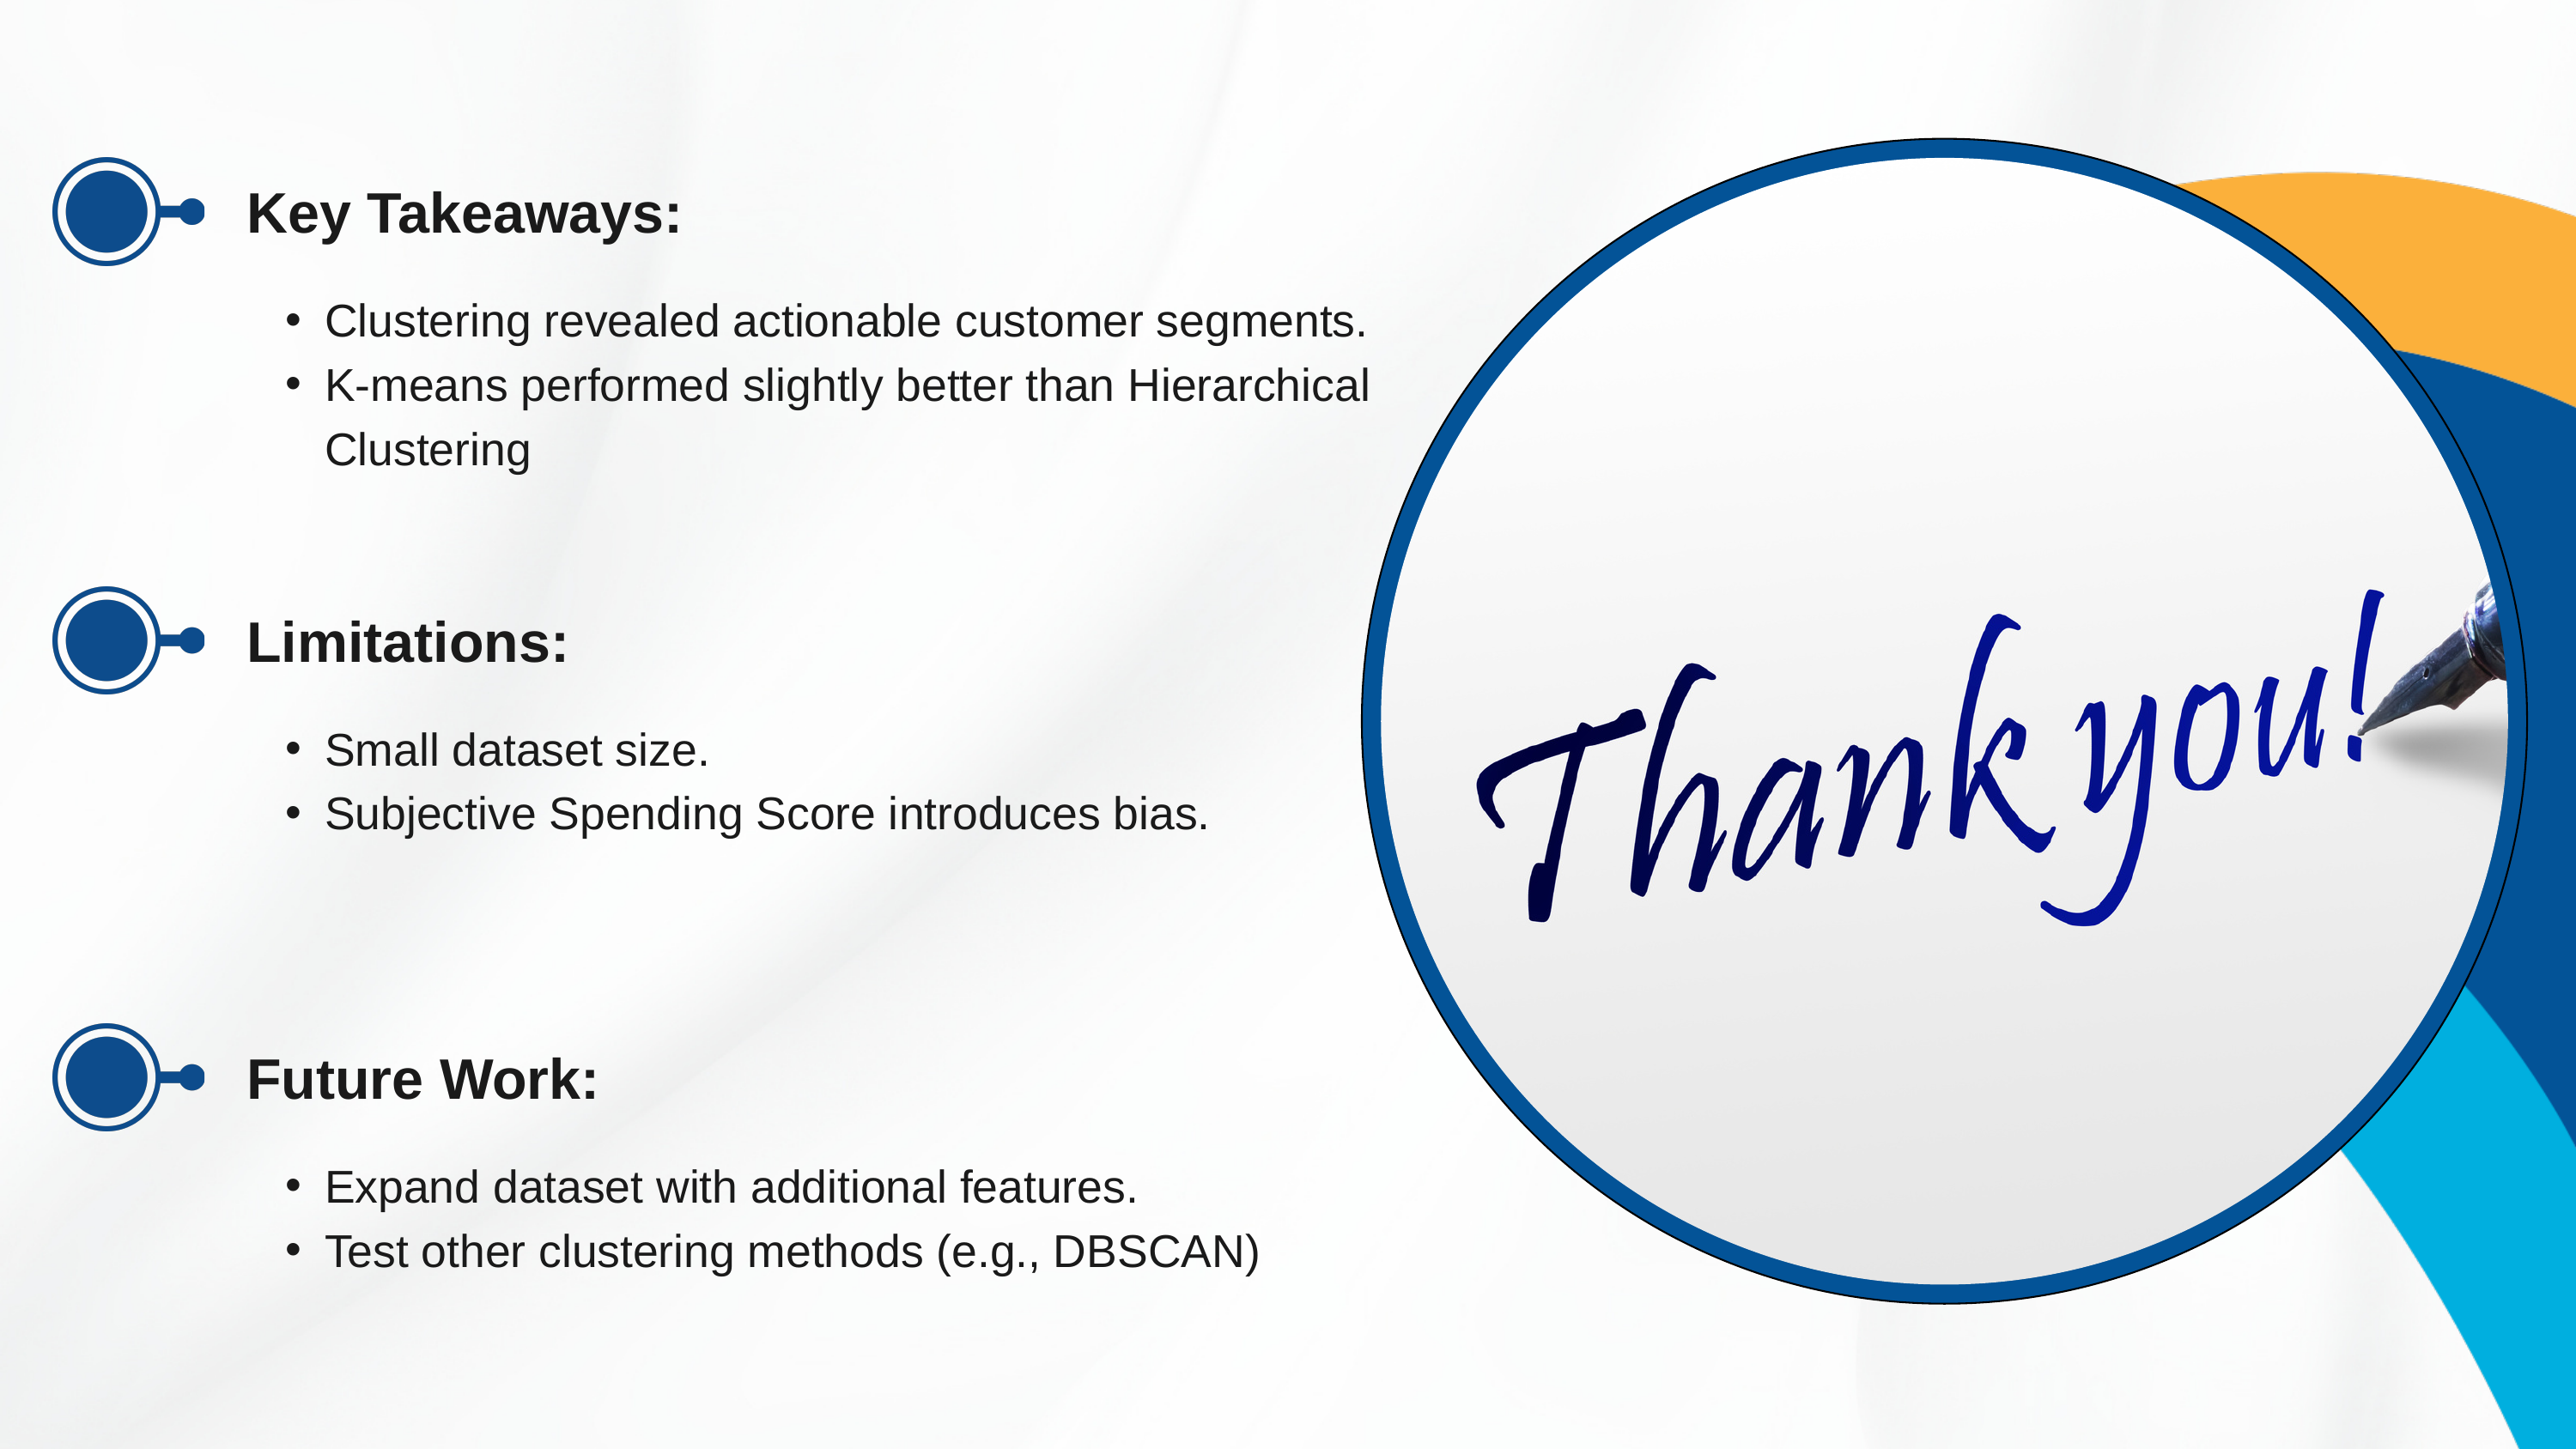

Key Takeaways:
Clustering revealed actionable customer segments.
K-means performed slightly better than Hierarchical Clustering

Limitations:
Small dataset size.
Subjective Spending Score introduces bias.

Future Work:
Expand dataset with additional features.
Test other clustering methods (e.g., DBSCAN)